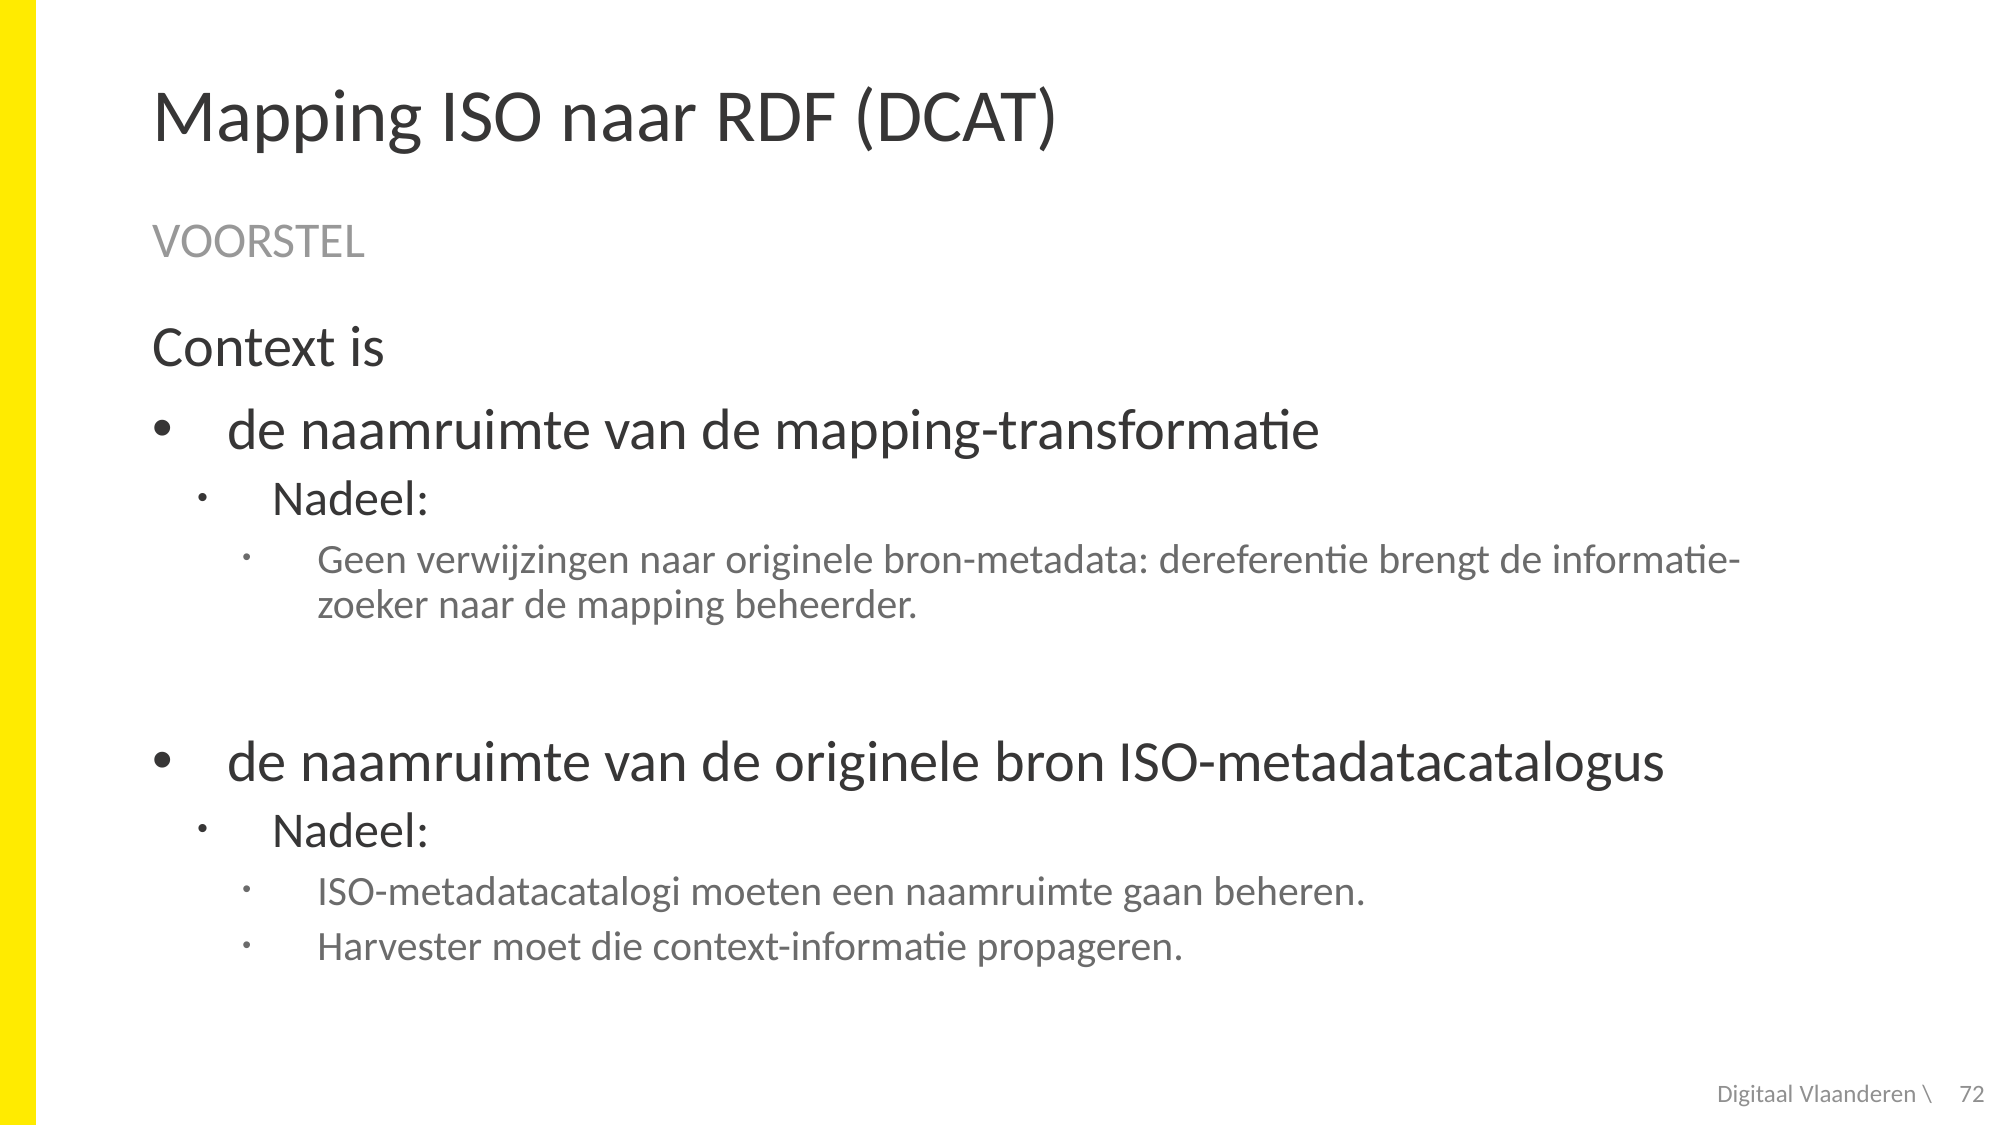

# Mapping ISO naar RDF (DCAT)
voorstel
Context is
de naamruimte van de mapping-transformatie
Nadeel:
Geen verwijzingen naar originele bron-metadata: dereferentie brengt de informatie-zoeker naar de mapping beheerder.

de naamruimte van de originele bron ISO-metadatacatalogus
Nadeel:
ISO-metadatacatalogi moeten een naamruimte gaan beheren.
Harvester moet die context-informatie propageren.

Digitaal Vlaanderen \
72